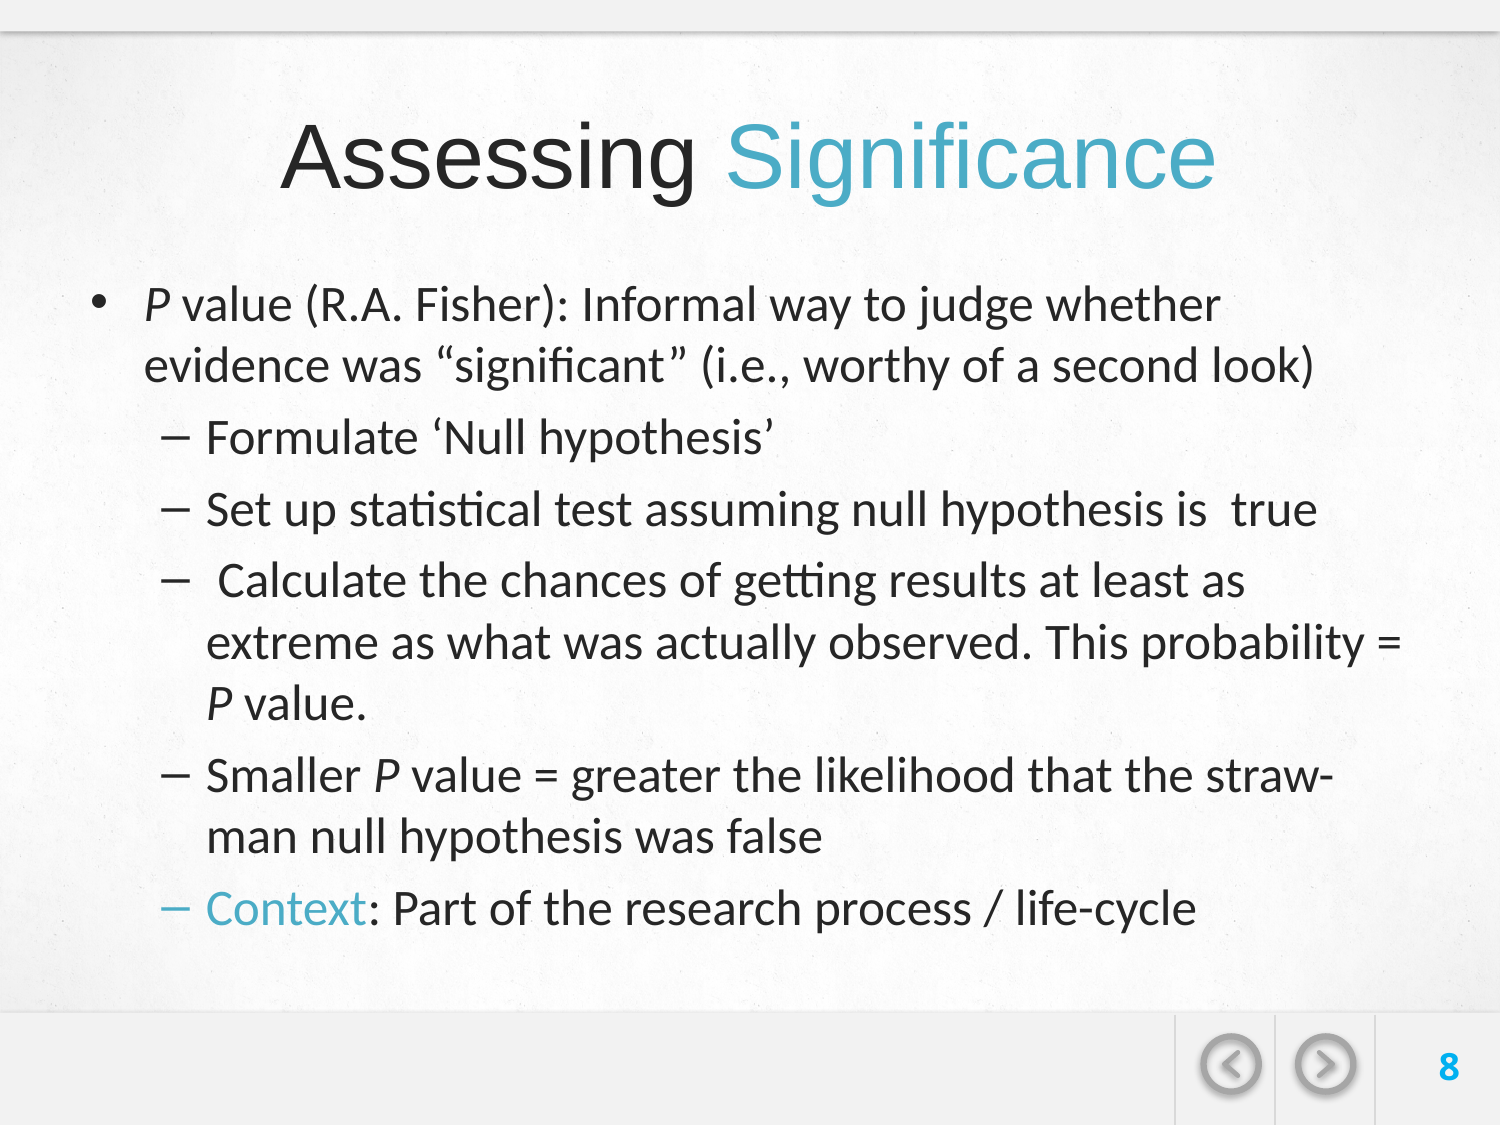

# Assessing Significance
P value (R.A. Fisher): Informal way to judge whether evidence was “significant” (i.e., worthy of a second look)
Formulate ‘Null hypothesis’
Set up statistical test assuming null hypothesis is  true
 Calculate the chances of getting results at least as extreme as what was actually observed. This probability = P value.
Smaller P value = greater the likelihood that the straw-man null hypothesis was false
Context: Part of the research process / life-cycle

8